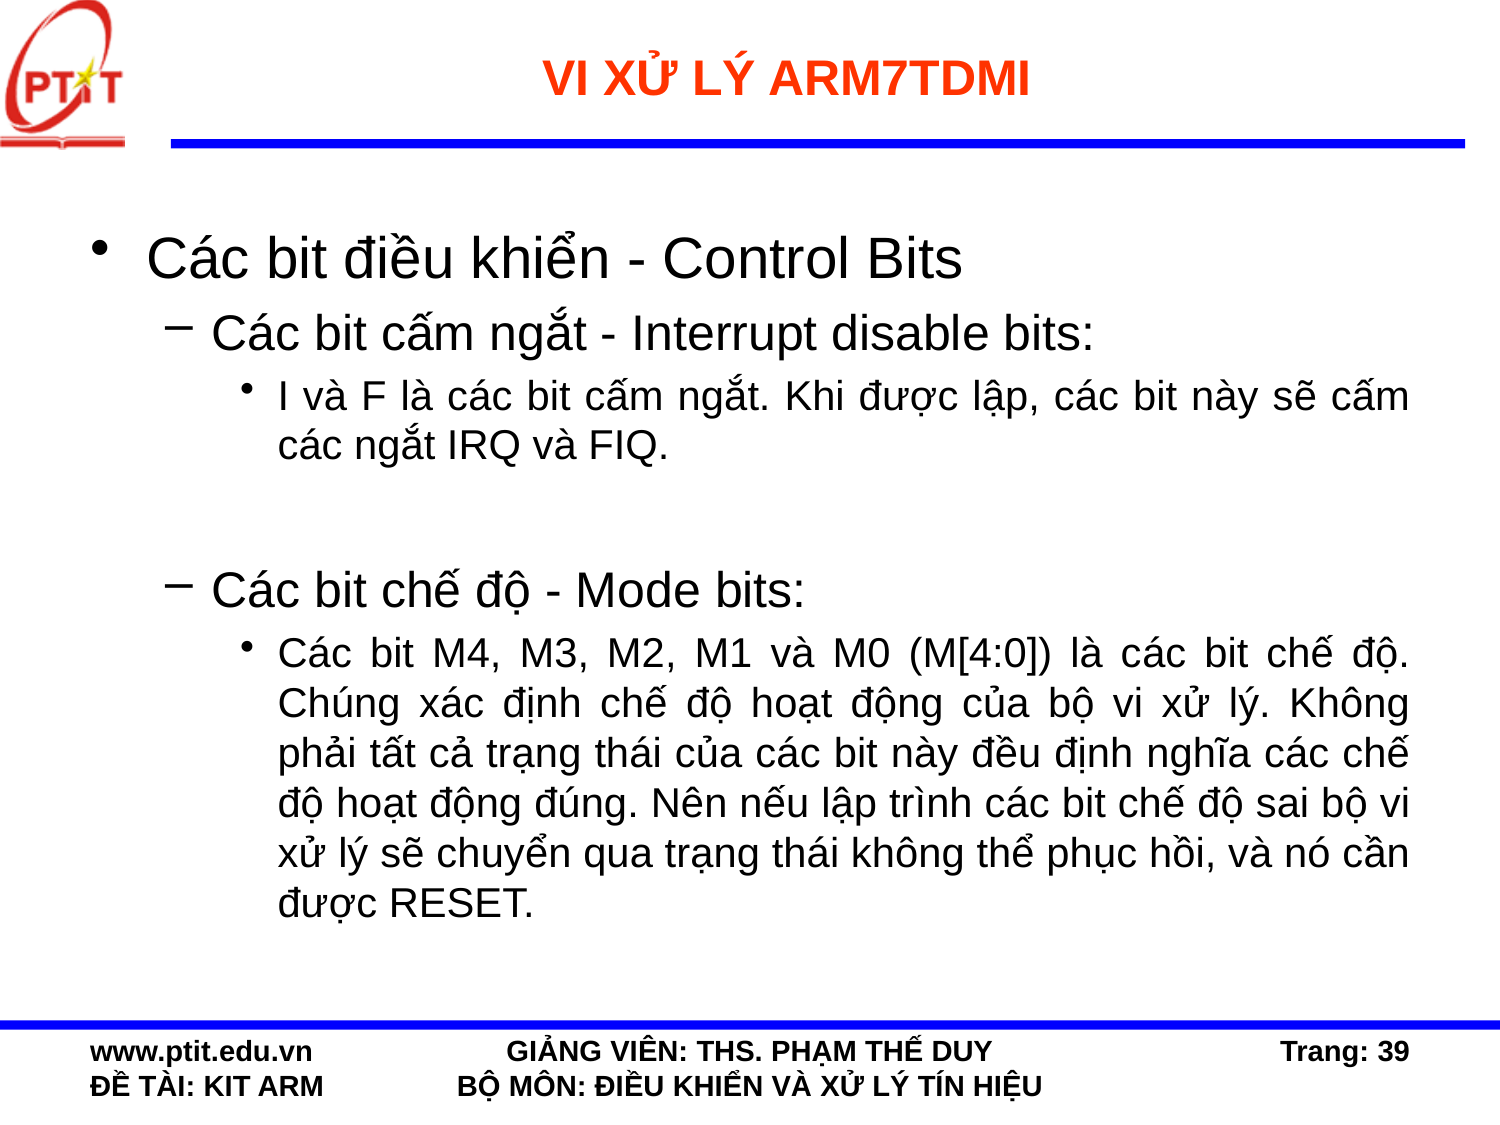

# VI XỬ LÝ ARM7TDMI
Các bit điều khiển - Control Bits
Các bit cấm ngắt - Interrupt disable bits:
I và F là các bit cấm ngắt. Khi được lập, các bit này sẽ cấm các ngắt IRQ và FIQ.

Các bit chế độ - Mode bits:
Các bit M4, M3, M2, M1 và M0 (M[4:0]) là các bit chế độ. Chúng xác định chế độ hoạt động của bộ vi xử lý. Không phải tất cả trạng thái của các bit này đều định nghĩa các chế độ hoạt động đúng. Nên nếu lập trình các bit chế độ sai bộ vi xử lý sẽ chuyển qua trạng thái không thể phục hồi, và nó cần được RESET.
www.ptit.edu.vn
ĐỀ TÀI: KIT ARM
GIẢNG VIÊN: THS. PHẠM THẾ DUY
BỘ MÔN: ĐIỀU KHIỂN VÀ XỬ LÝ TÍN HIỆU
Trang: 39